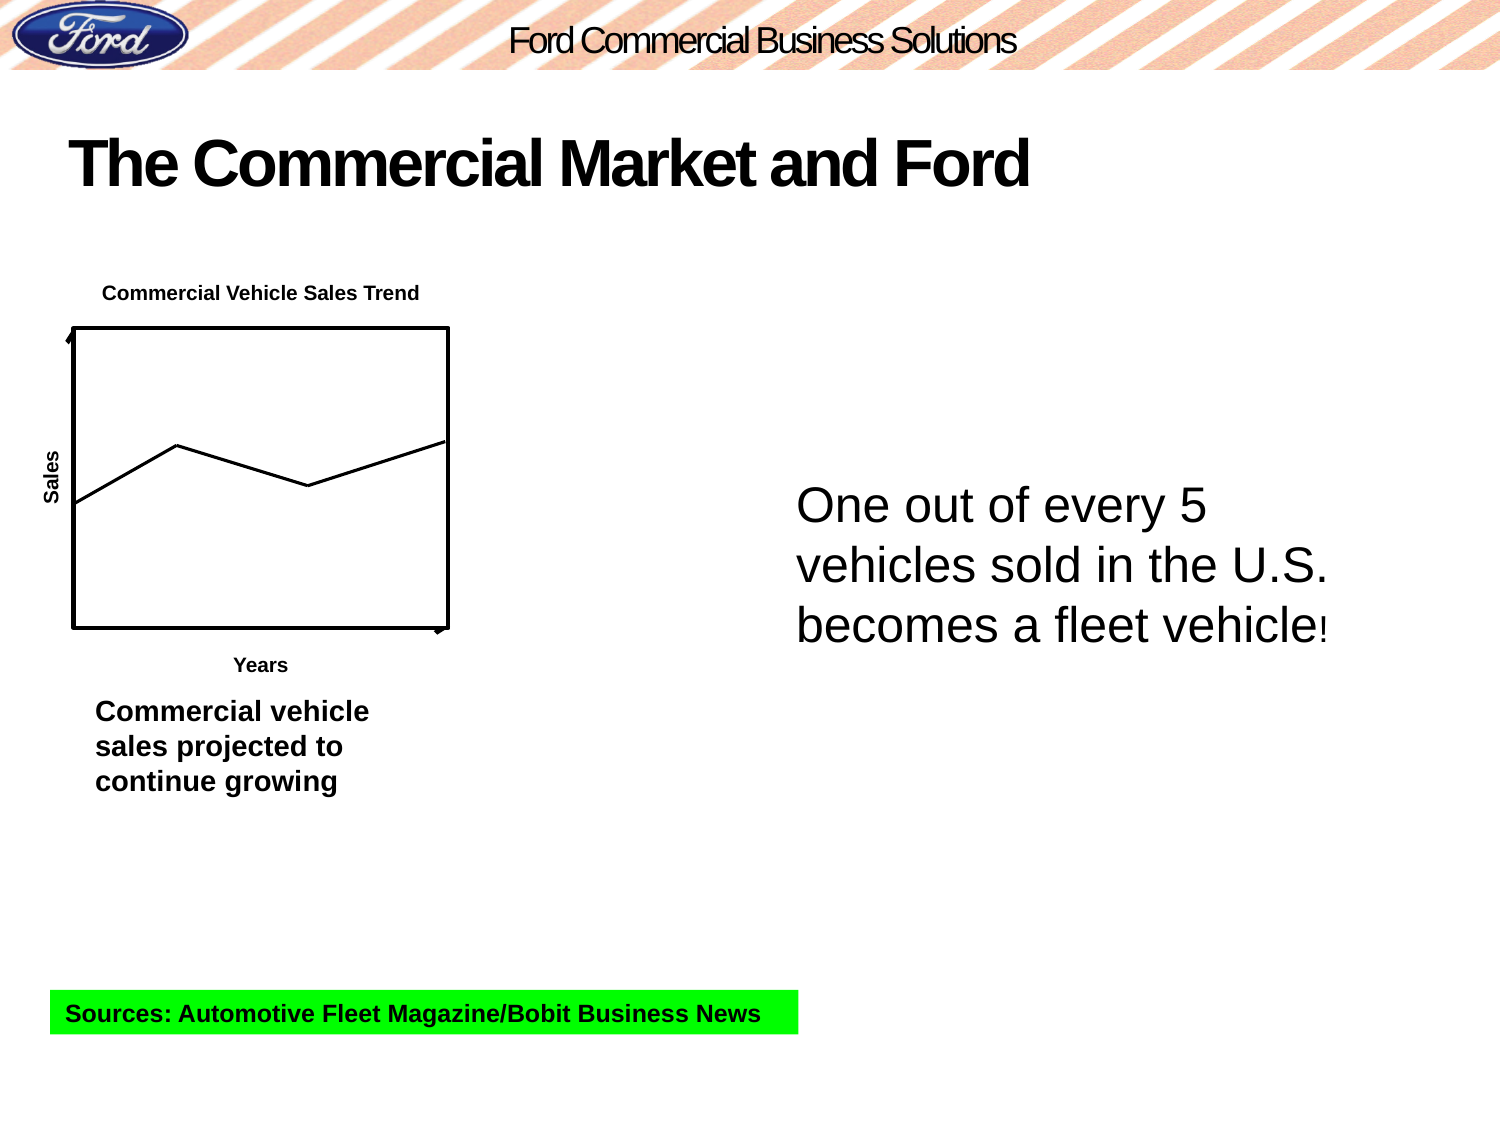

# The Commercial Market and Ford
Commercial Vehicle Sales Trend

Sales
Years
One out of every 5 vehicles sold in the U.S. becomes a fleet vehicle!
Commercial vehicle sales projected to continue growing
Sources: Automotive Fleet Magazine/Bobit Business News